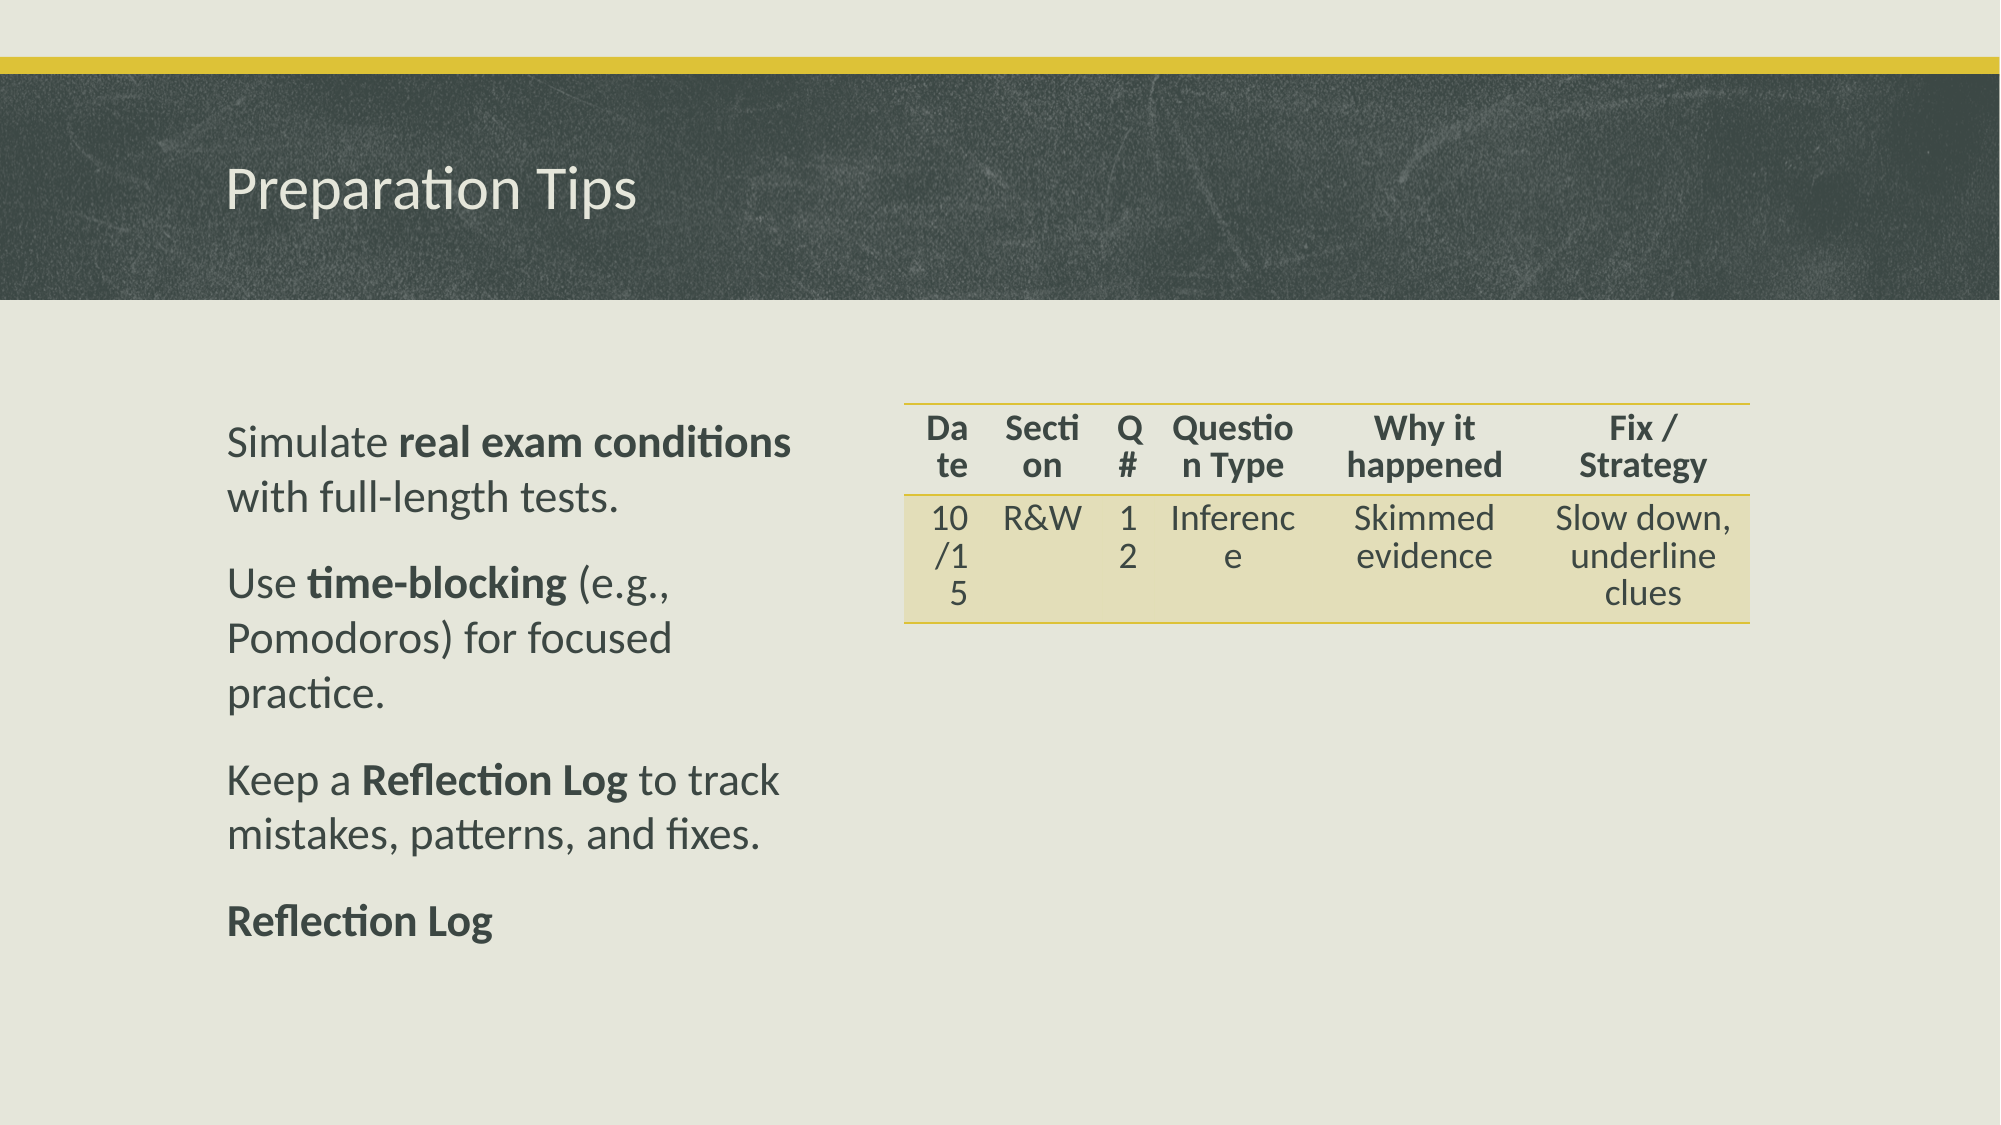

# Preparation Tips
| Date | Section | Q# | Question Type | Why it happened | Fix / Strategy |
| --- | --- | --- | --- | --- | --- |
| 10/15 | R&W | 12 | Inference | Skimmed evidence | Slow down, underline clues |
Simulate real exam conditions with full-length tests.
Use time-blocking (e.g., Pomodoros) for focused practice.
Keep a Reflection Log to track mistakes, patterns, and fixes.
Reflection Log